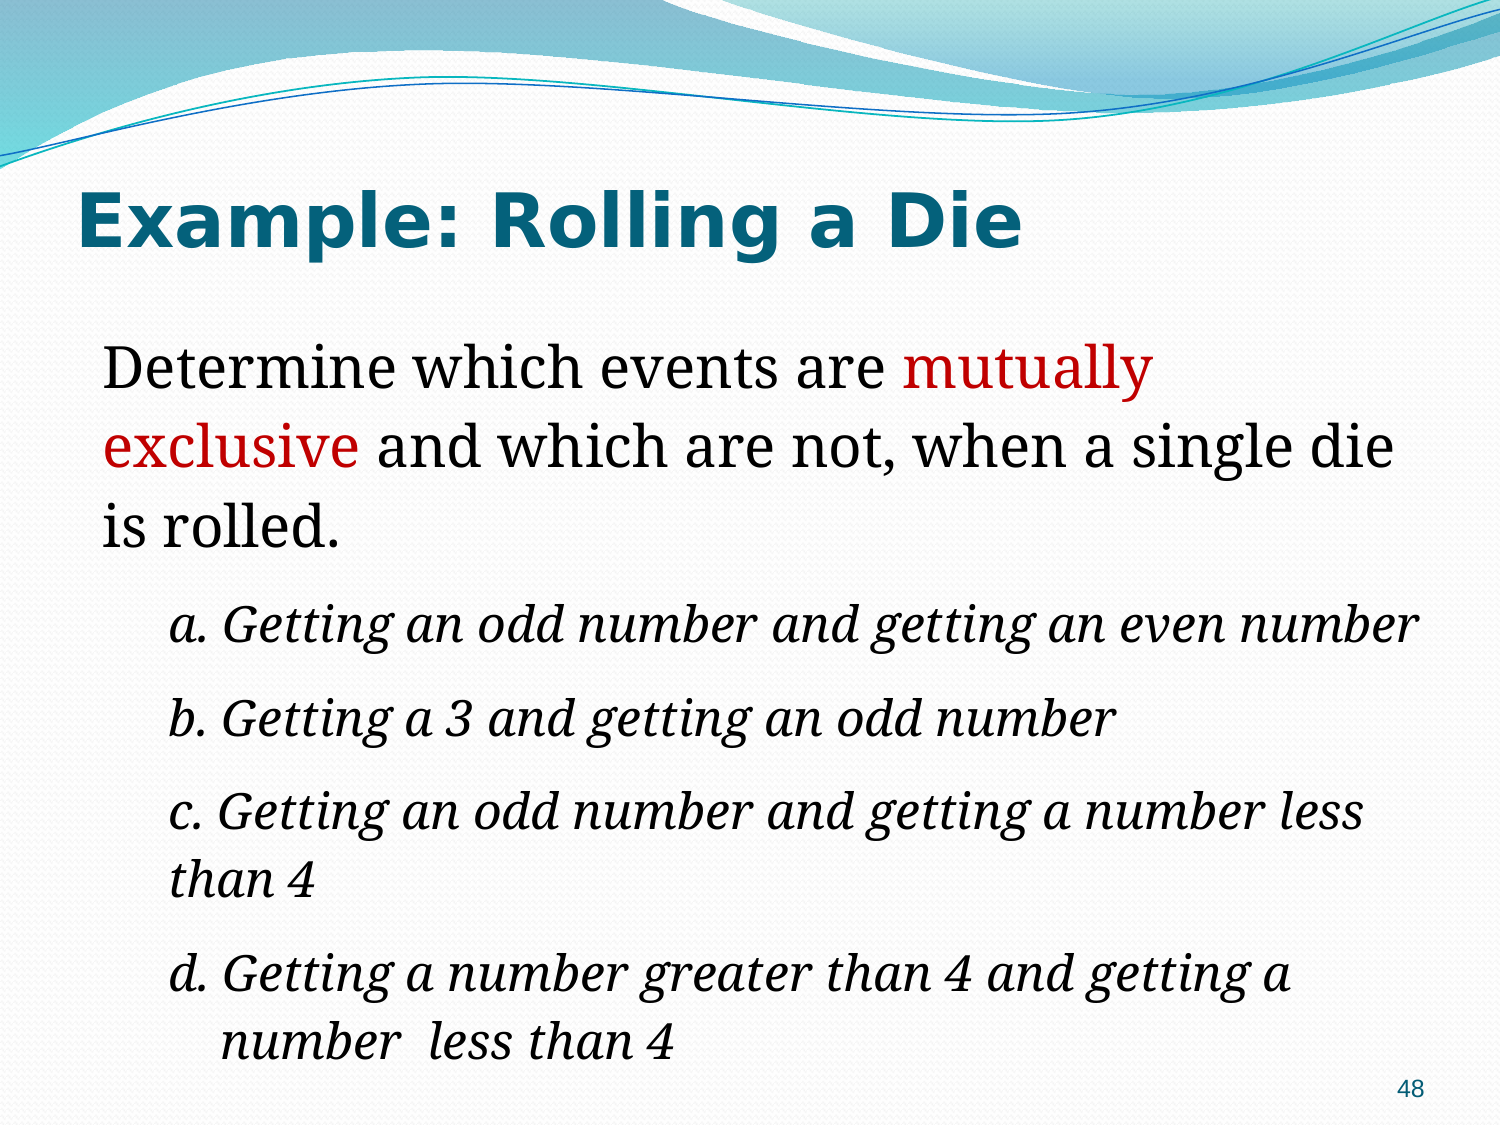

# Example: Rolling a Die
Determine which events are mutually exclusive and which are not, when a single die is rolled.
a. Getting an odd number and getting an even number
b. Getting a 3 and getting an odd number
c. Getting an odd number and getting a number less than 4
d. Getting a number greater than 4 and getting a number  less than 4

48